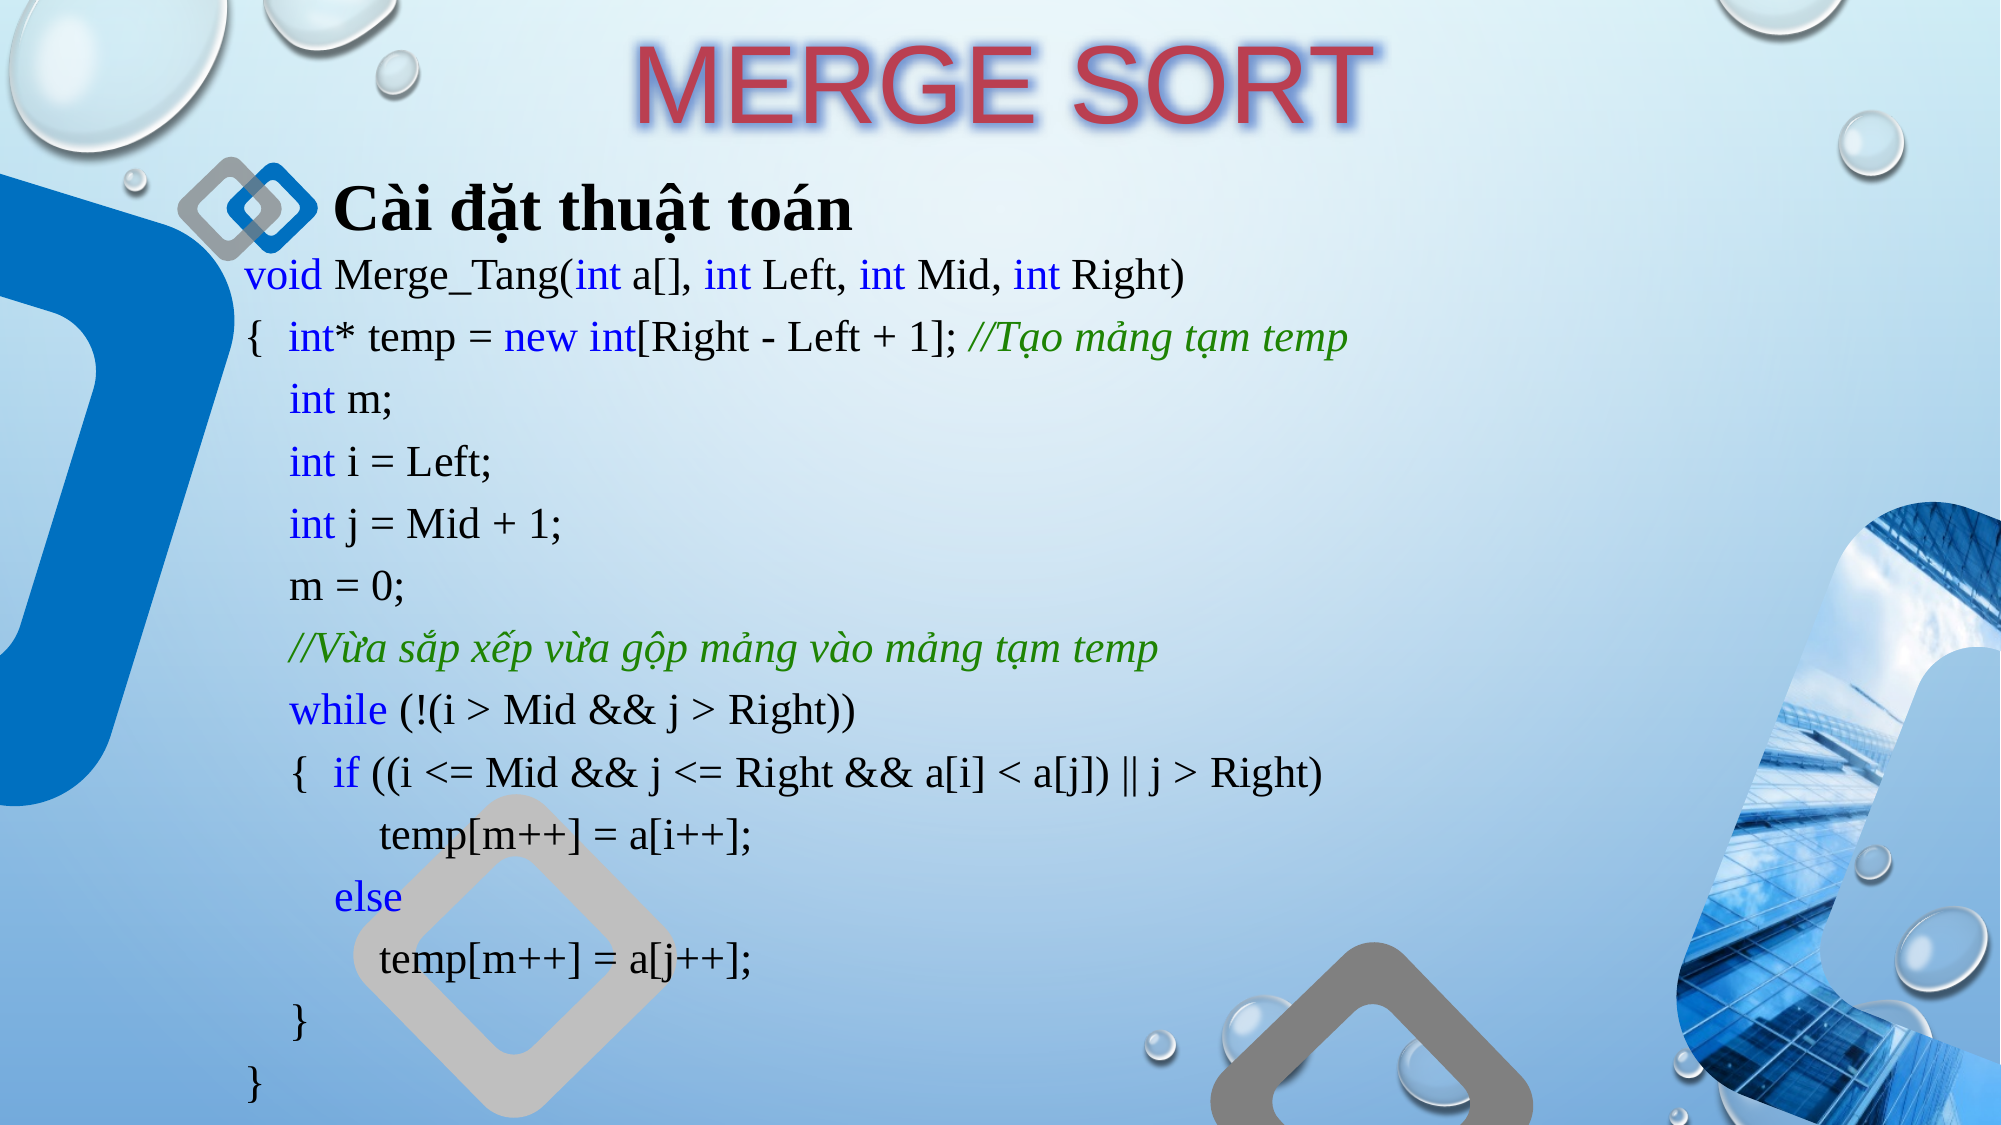

MERGE SORT

Cài đặt thuật toán

void Merge_Tang(int a[], int Left, int Mid, int Right)
{  int* temp = new int[Right - Left + 1]; //Tạo mảng tạm temp
    int m;
    int i = Left;
    int j = Mid + 1;
    m = 0;
    //Vừa sắp xếp vừa gộp mảng vào mảng tạm temp
    while (!(i > Mid && j > Right))
    {  if ((i <= Mid && j <= Right && a[i] < a[j]) || j > Right)
            temp[m++] = a[i++];
        else
            temp[m++] = a[j++];
    }
}